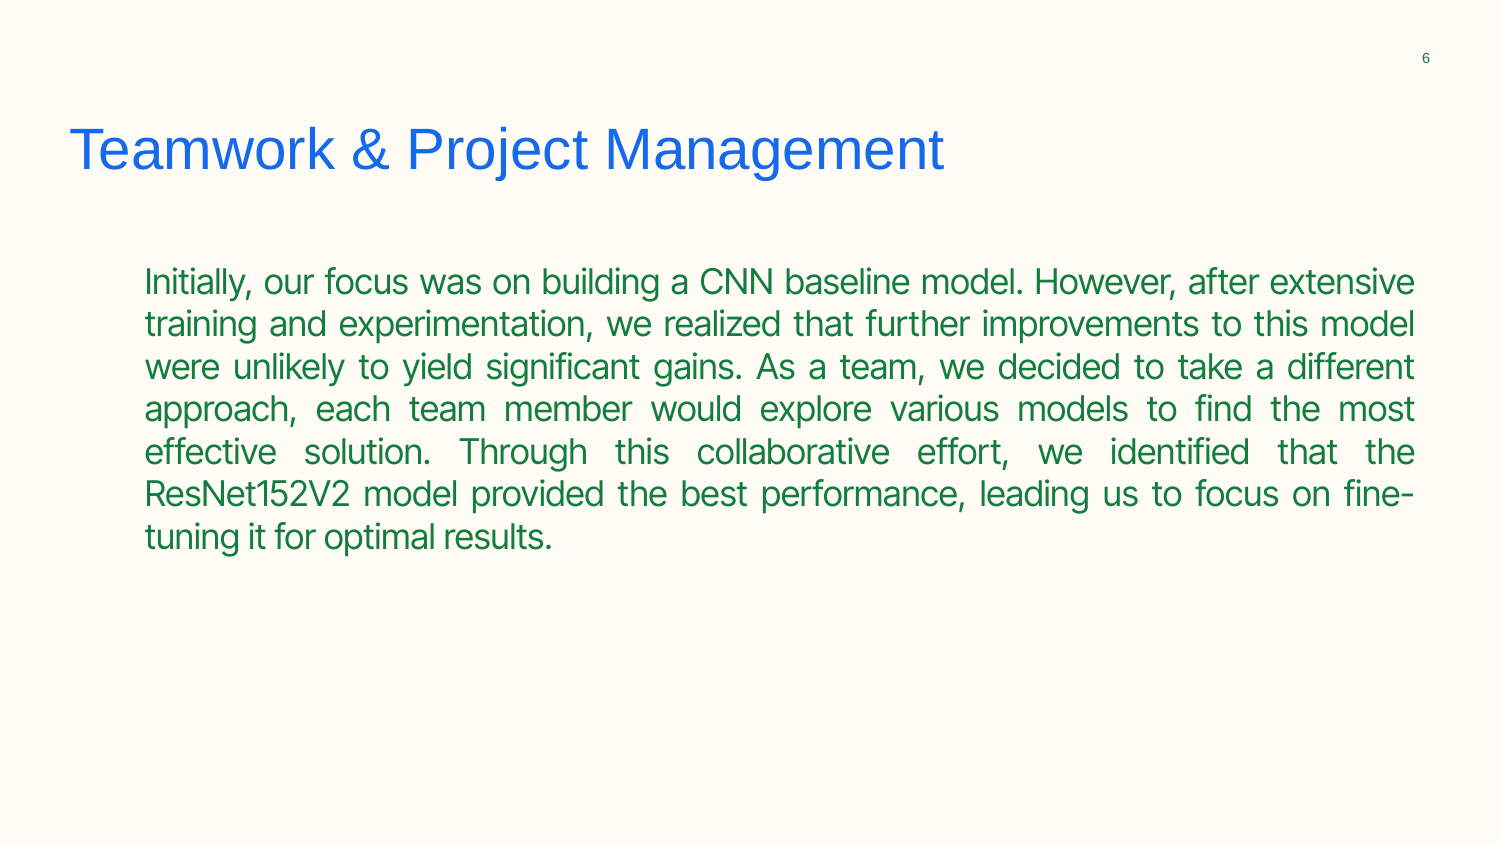

6
# Teamwork & Project Management

Initially, our focus was on building a CNN baseline model. However, after extensive training and experimentation, we realized that further improvements to this model were unlikely to yield significant gains. As a team, we decided to take a different approach, each team member would explore various models to find the most effective solution. Through this collaborative effort, we identified that the ResNet152V2 model provided the best performance, leading us to focus on fine-tuning it for optimal results.